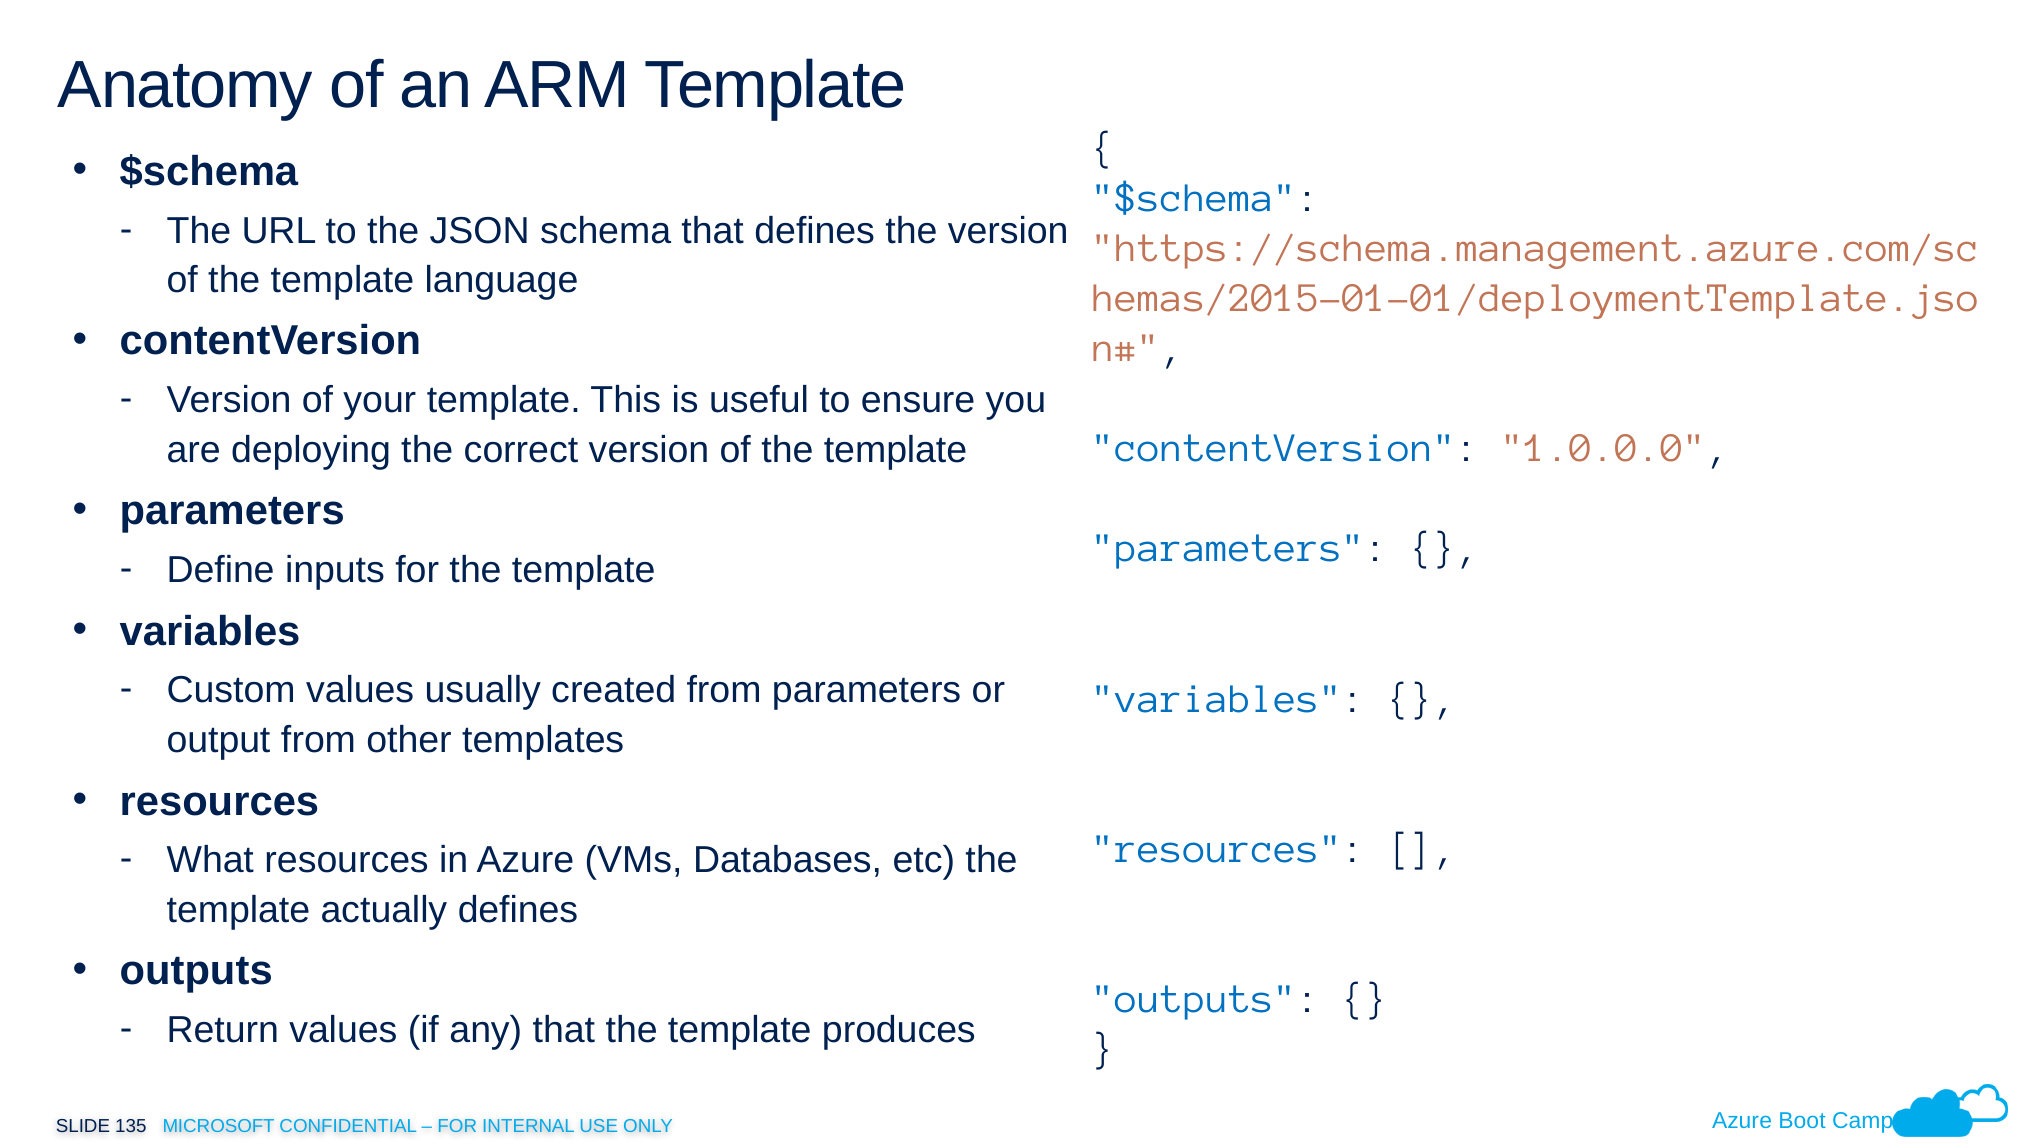

# Anatomy of an ARM Template
{
"$schema": "https://schema.management.azure.com/schemas/2015-01-01/deploymentTemplate.json#",
"contentVersion": "1.0.0.0",

"parameters": {},

"variables": {},

"resources": [],

"outputs": {}
}
$schema
The URL to the JSON schema that defines the version of the template language
contentVersion
Version of your template. This is useful to ensure you are deploying the correct version of the template
parameters
Define inputs for the template
variables
Custom values usually created from parameters or output from other templates
resources
What resources in Azure (VMs, Databases, etc) the template actually defines
outputs
Return values (if any) that the template produces